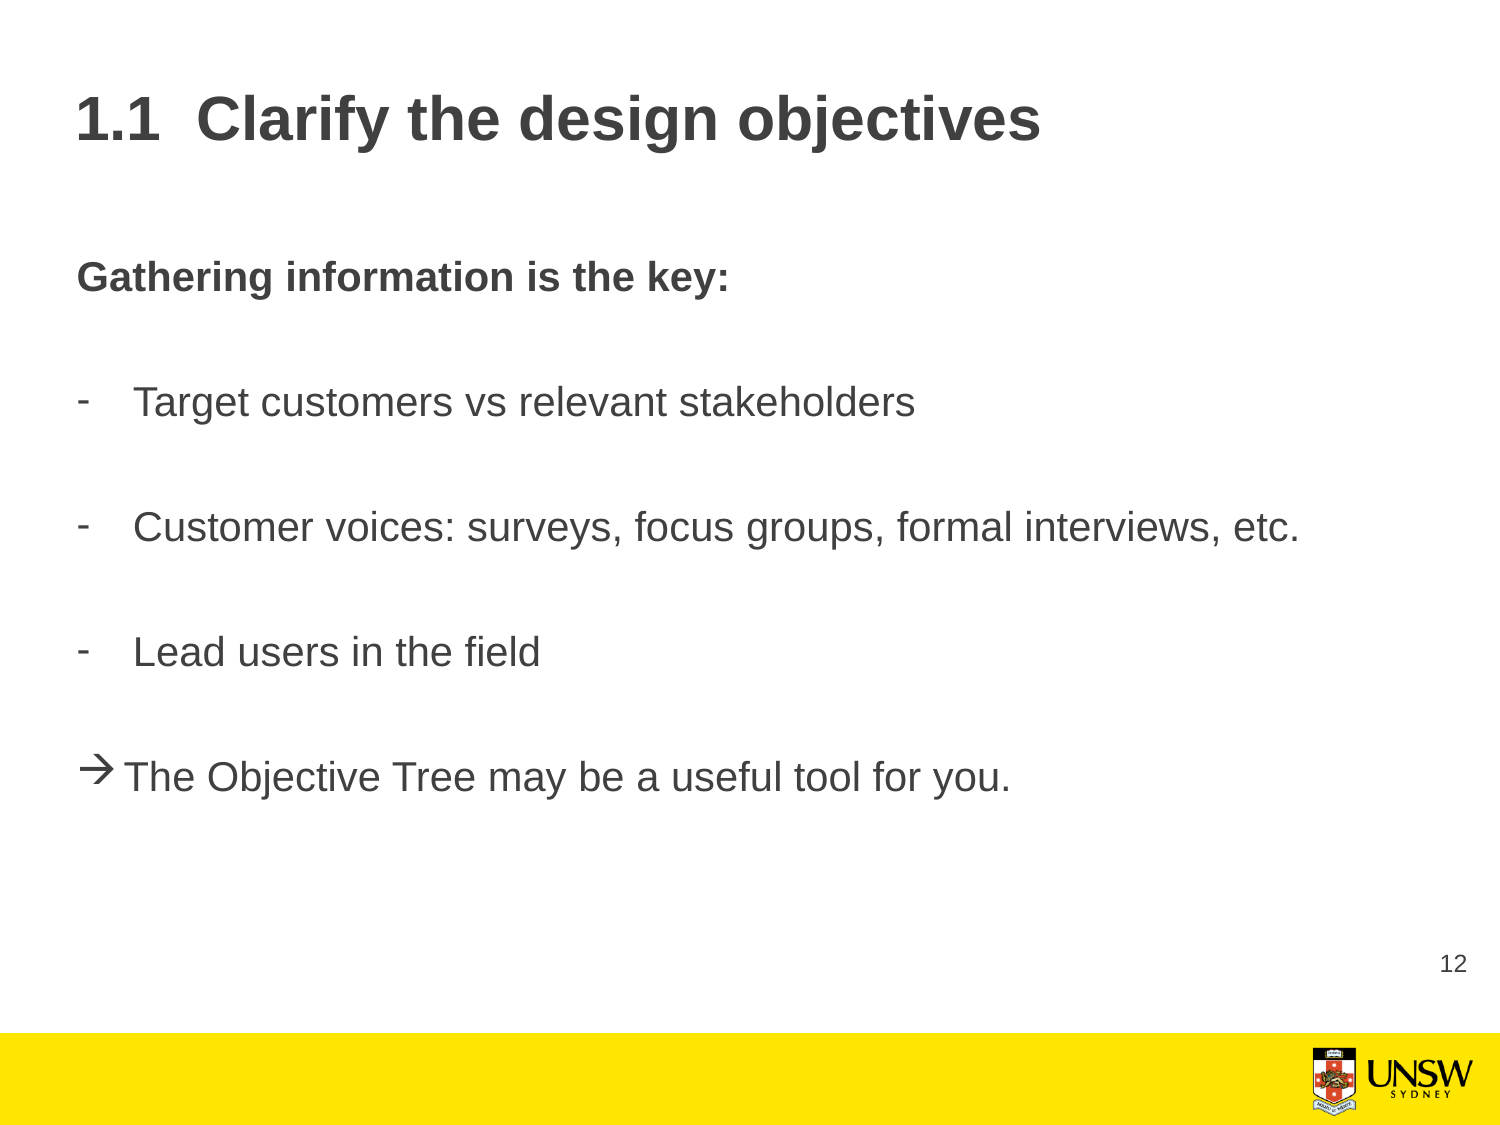

# 1.1  Clarify the design objectives
Gathering information is the key:
Target customers vs relevant stakeholders
Customer voices: surveys, focus groups, formal interviews, etc.
Lead users in the field
The Objective Tree may be a useful tool for you.